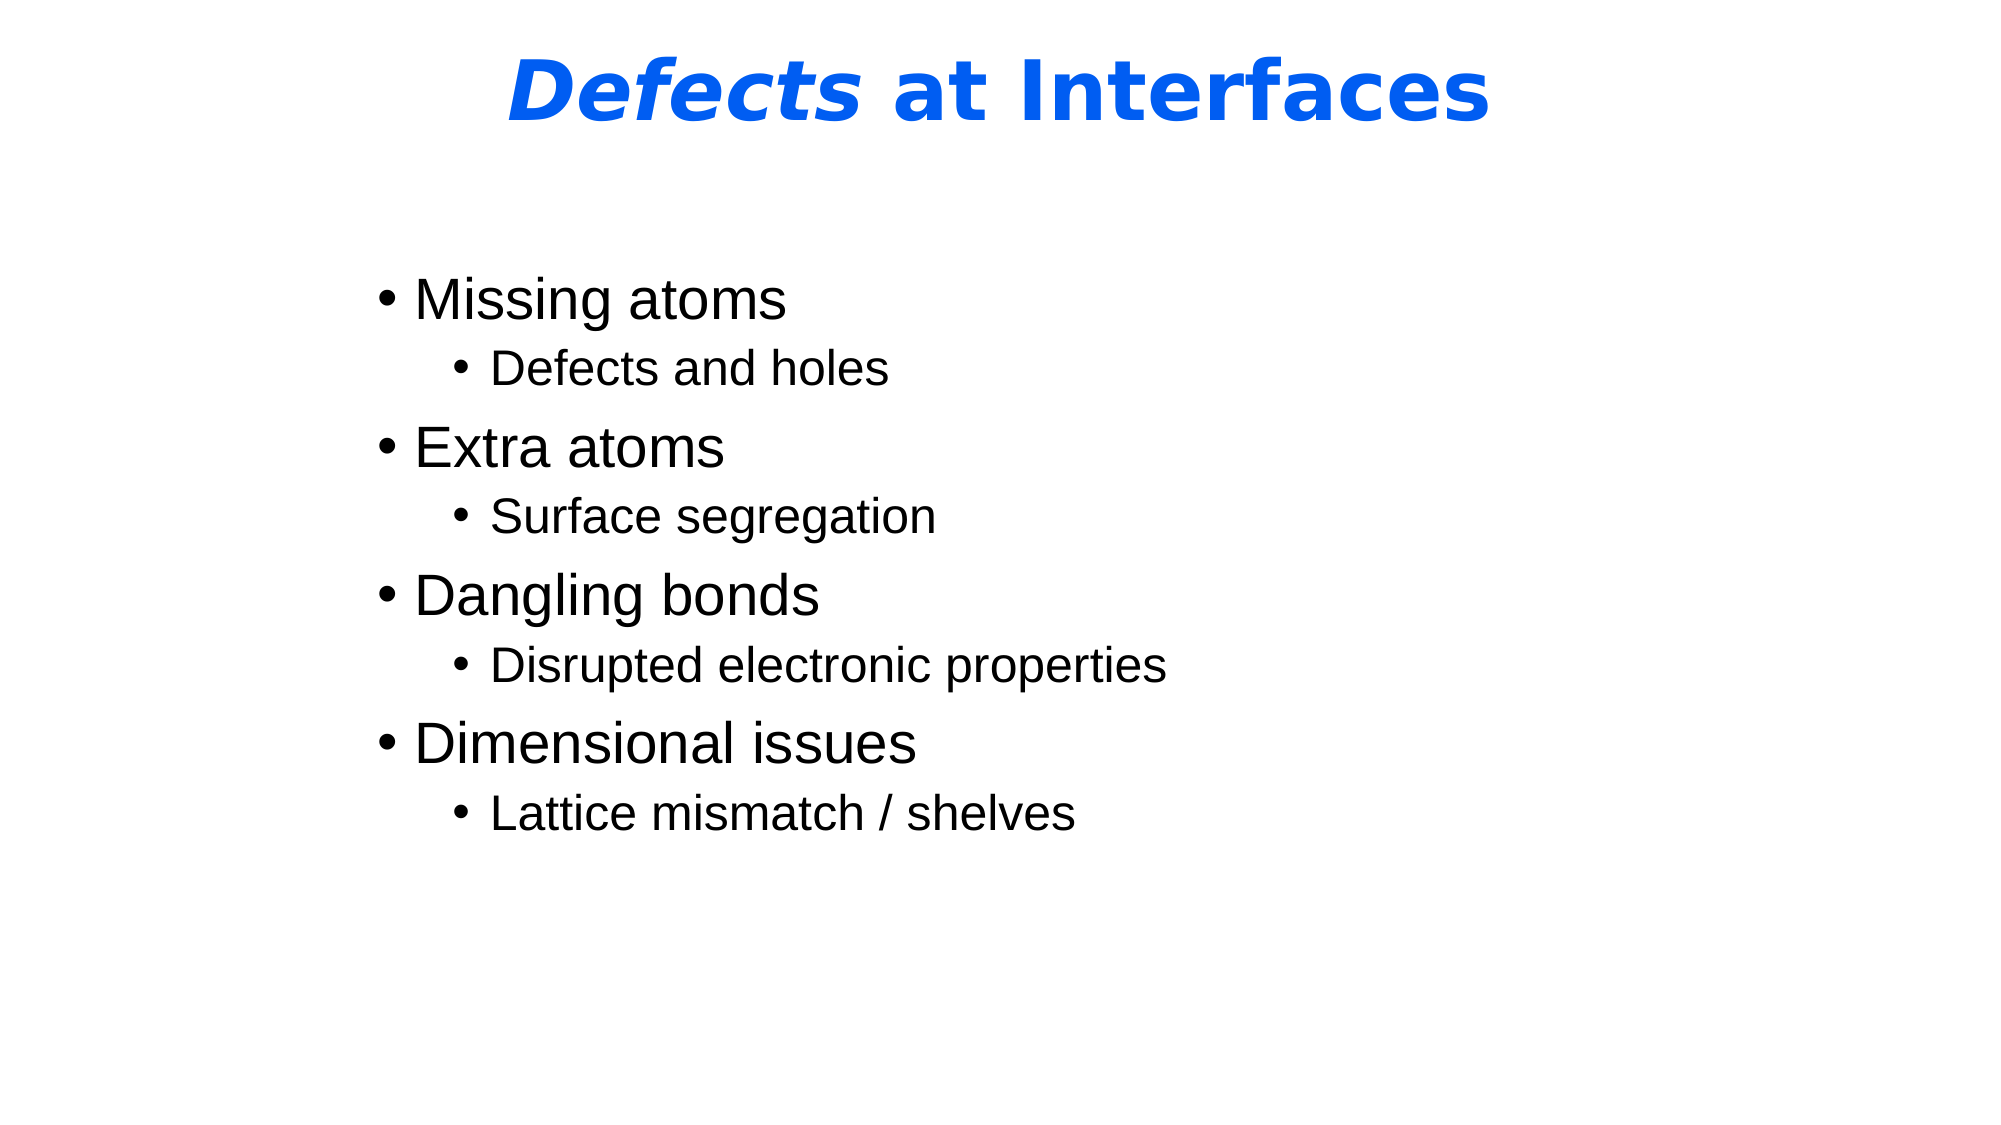

# Defects at Interfaces
Missing atoms
Defects and holes
Extra atoms
Surface segregation
Dangling bonds
Disrupted electronic properties
Dimensional issues
Lattice mismatch / shelves